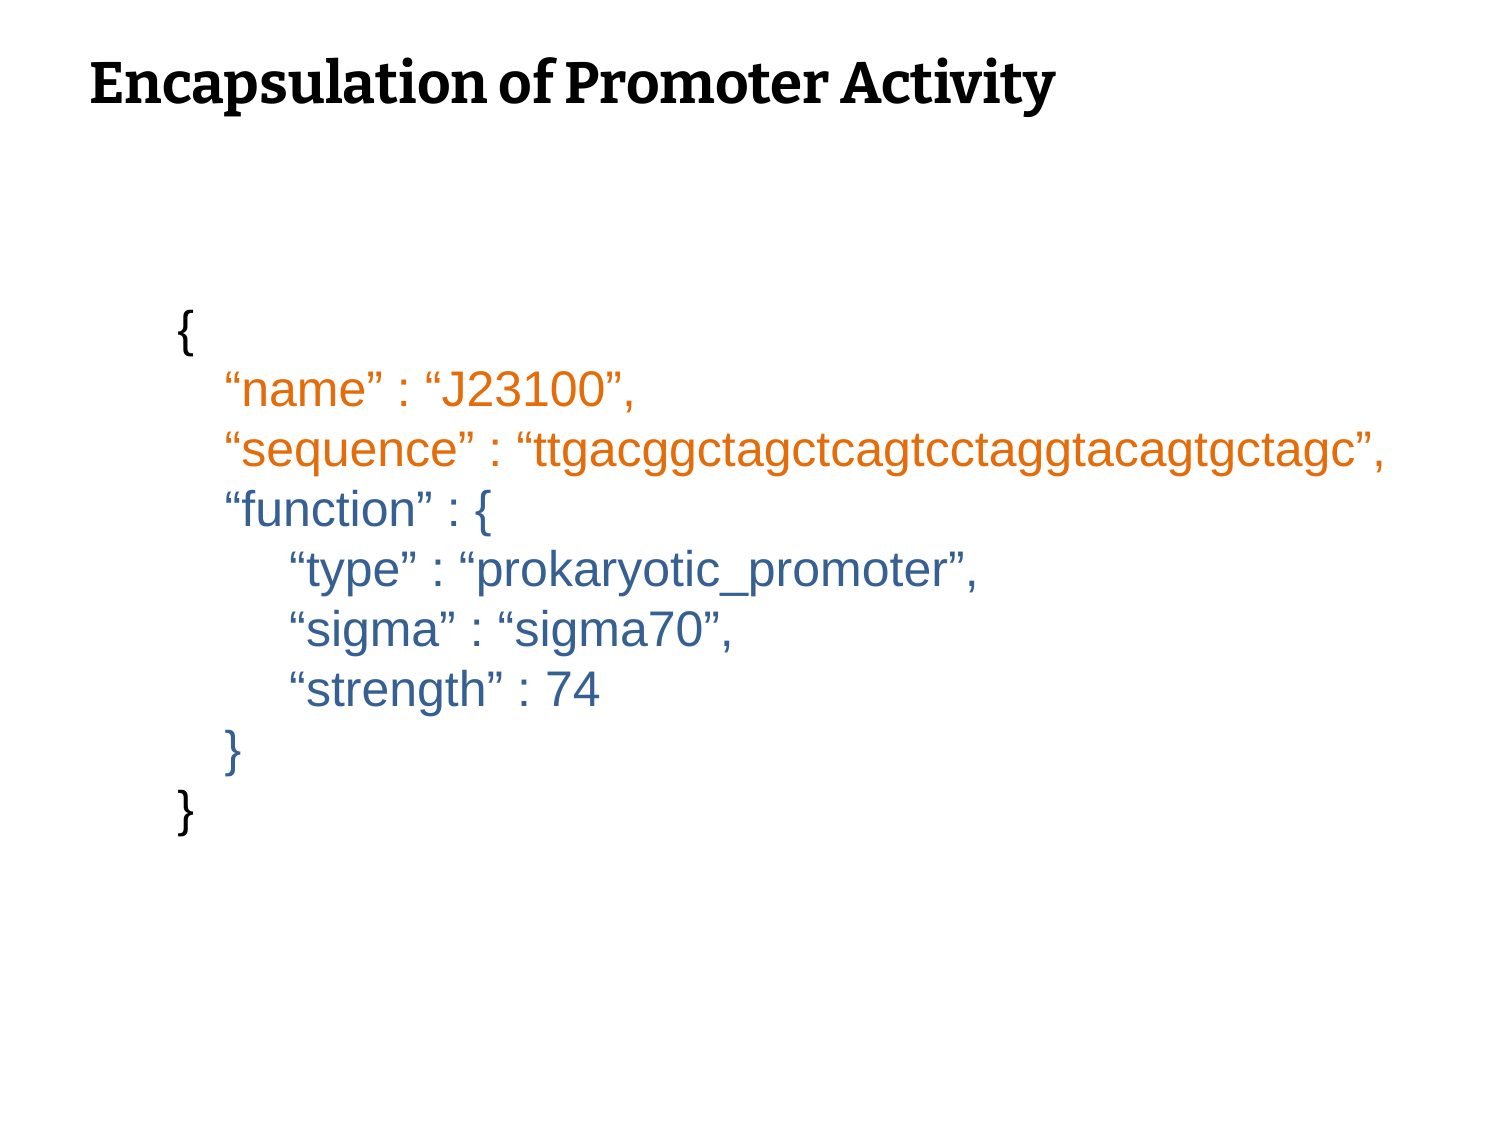

Encapsulation of Promoter Activity
{
	“name” : “J23100”,
	“sequence” : “ttgacggctagctcagtcctaggtacagtgctagc”,
	“function” : {
		“type” : “prokaryotic_promoter”,
		“sigma” : “sigma70”,
		“strength” : 74
	}
}